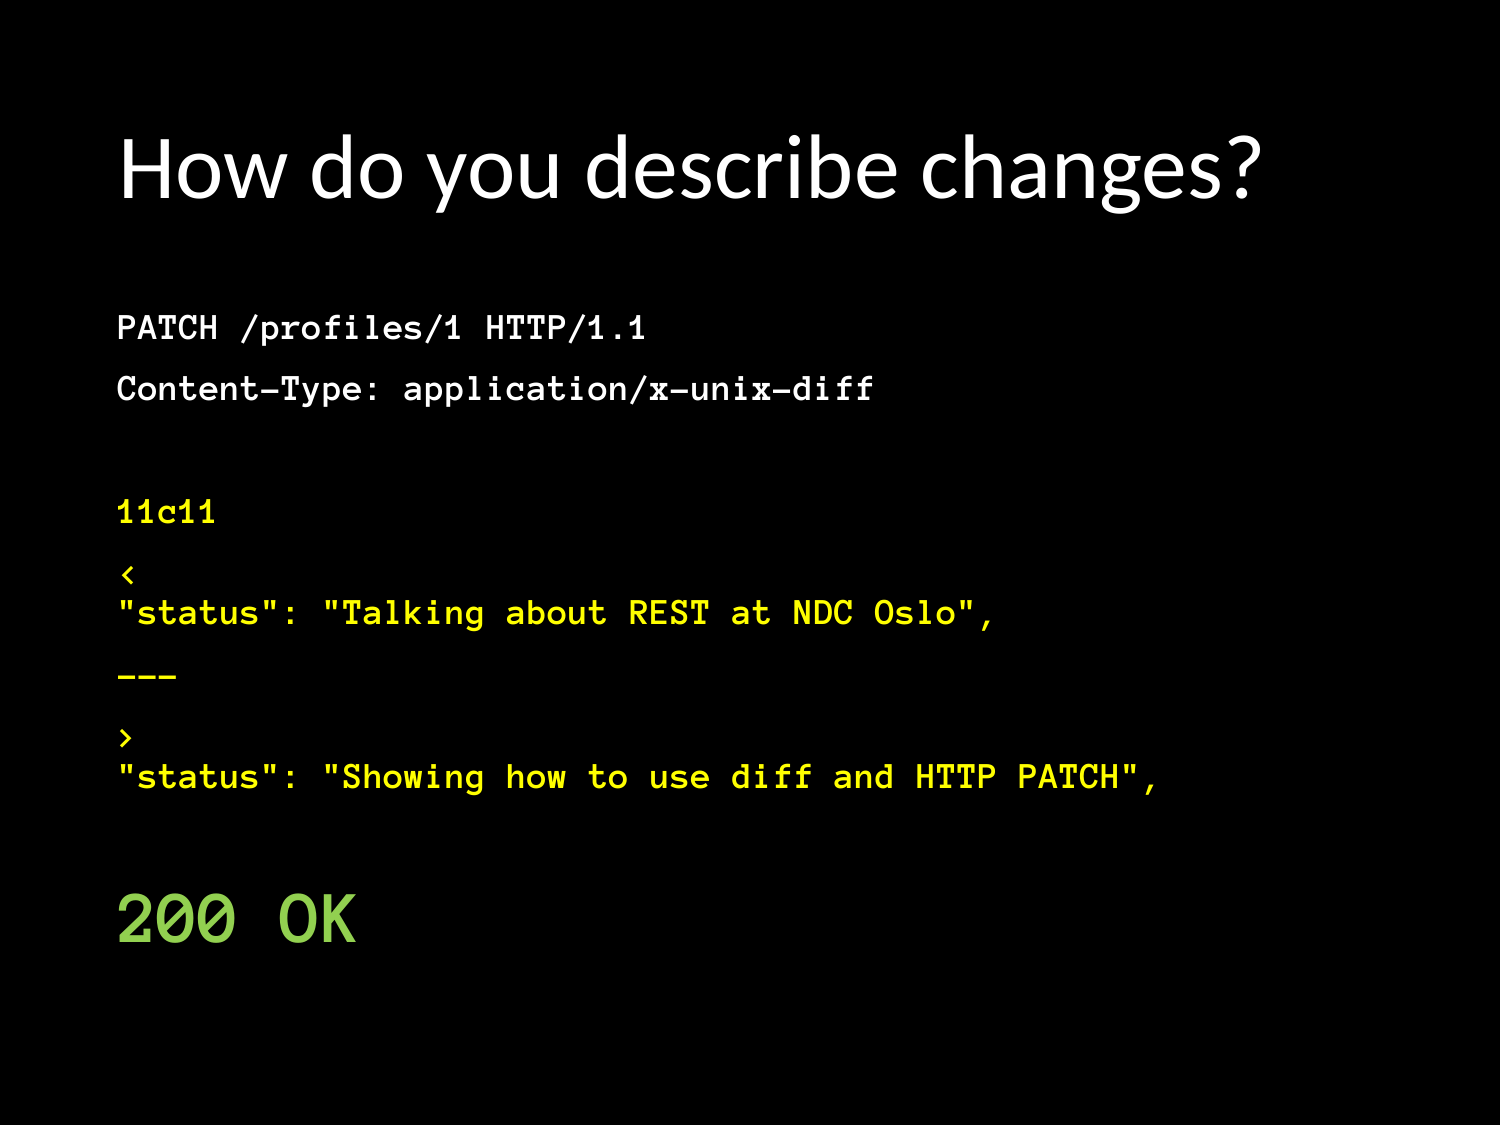

# How do you describe changes?
PATCH /profiles/1 HTTP/1.1
Content-Type: application/x-unix-diff

11c11
<
"status": "Talking about REST at NDC Oslo",
---
>
"status": "Showing how to use diff and HTTP PATCH",

200 OK